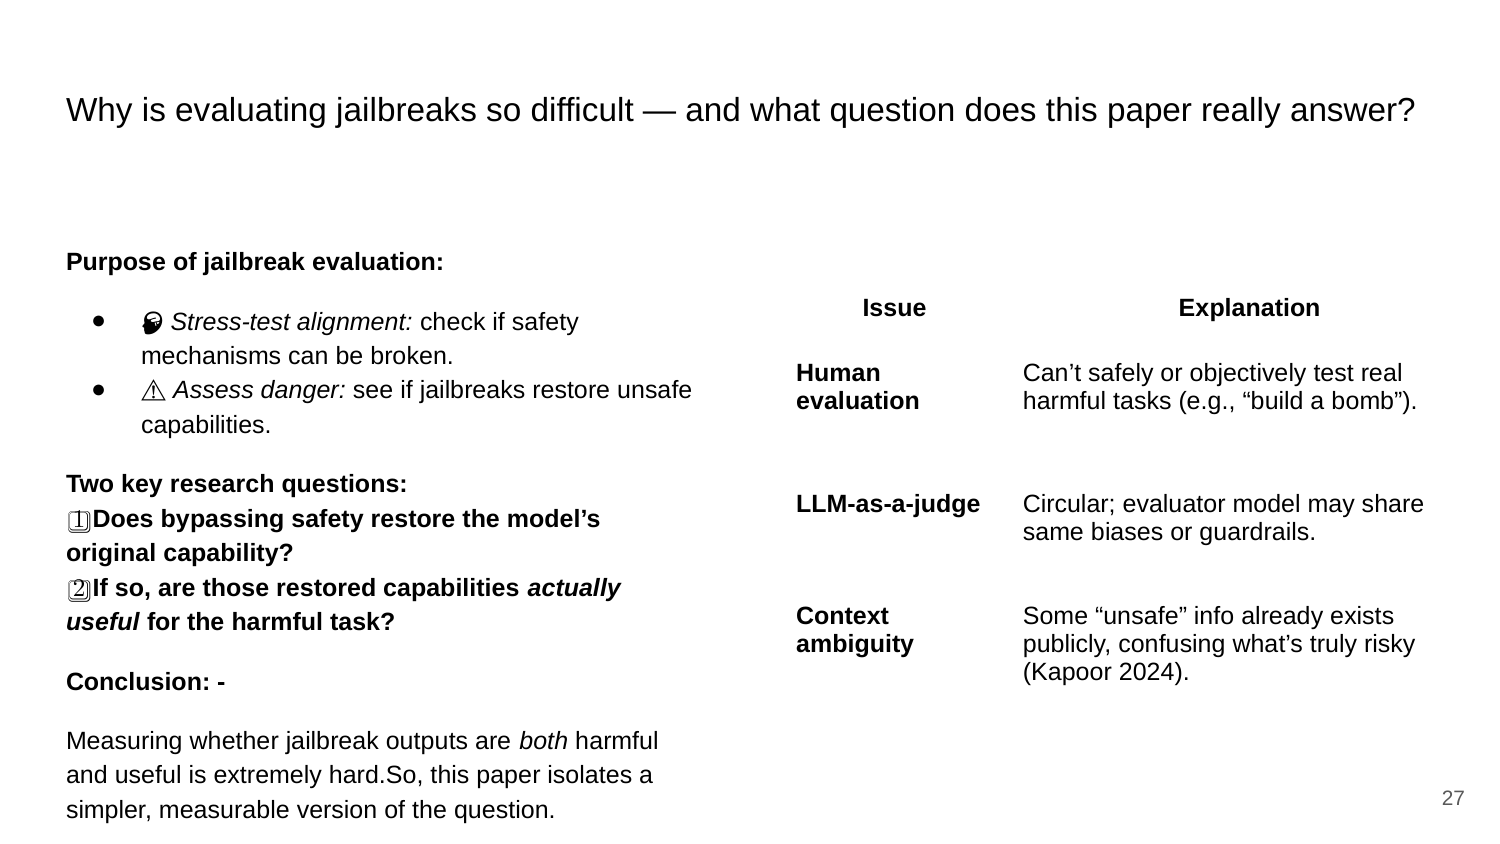

# Why is evaluating jailbreaks so difficult — and what question does this paper really answer?
Purpose of jailbreak evaluation:
🧠 Stress-test alignment: check if safety mechanisms can be broken.
⚠️ Assess danger: see if jailbreaks restore unsafe capabilities.
Two key research questions:
 1️⃣ Does bypassing safety restore the model’s original capability?
 2️⃣ If so, are those restored capabilities actually useful for the harmful task?
Conclusion: -
Measuring whether jailbreak outputs are both harmful and useful is extremely hard.So, this paper isolates a simpler, measurable version of the question.
| Issue | Explanation |
| --- | --- |
| Human evaluation | Can’t safely or objectively test real harmful tasks (e.g., “build a bomb”). |
| LLM-as-a-judge | Circular; evaluator model may share same biases or guardrails. |
| Context ambiguity | Some “unsafe” info already exists publicly, confusing what’s truly risky (Kapoor 2024). |
27